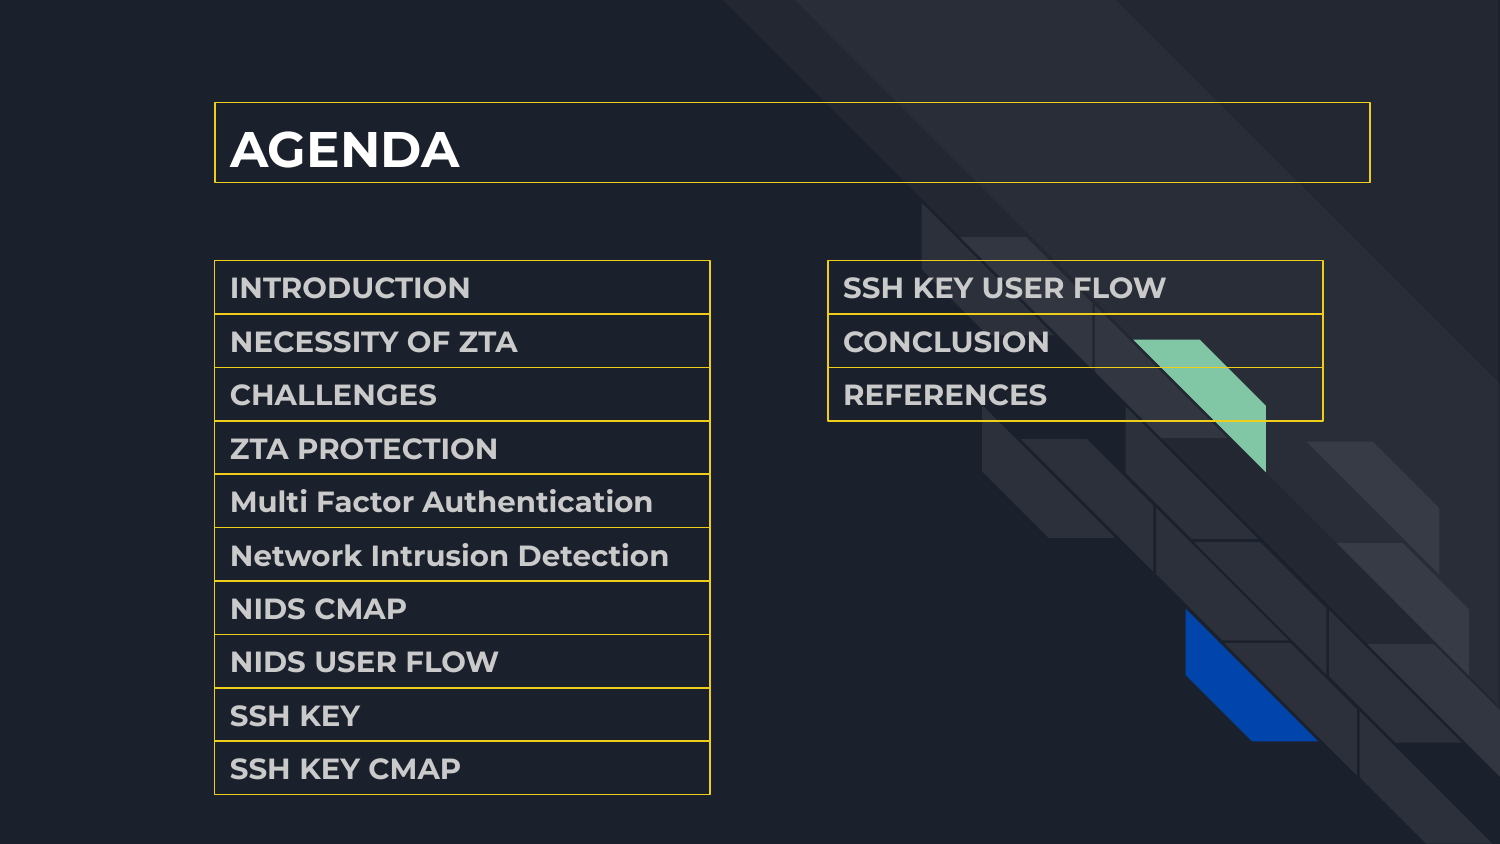

# AGENDA
INTRODUCTION
SSH KEY USER FLOW
CONCLUSION
NECESSITY OF ZTA
REFERENCES
CHALLENGES
ZTA PROTECTION
Multi Factor Authentication
Network Intrusion Detection
NIDS CMAP
NIDS USER FLOW
SSH KEY
SSH KEY CMAP